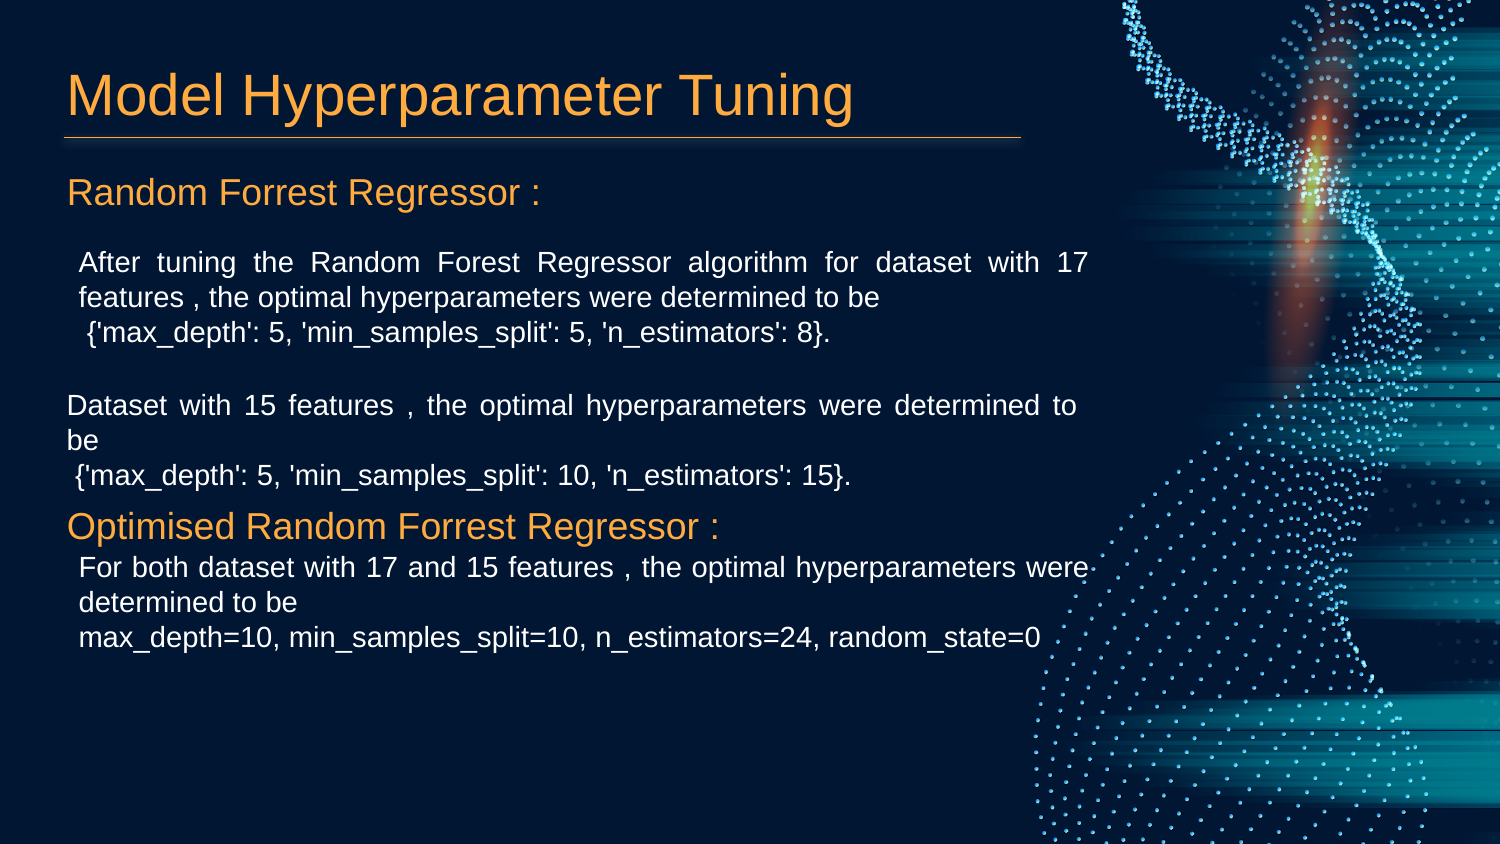

# Model Hyperparameter Tuning
Random Forrest Regressor :
After tuning the Random Forest Regressor algorithm for dataset with 17 features , the optimal hyperparameters were determined to be
 {'max_depth': 5, 'min_samples_split': 5, 'n_estimators': 8}.
Dataset with 15 features , the optimal hyperparameters were determined to be
 {'max_depth': 5, 'min_samples_split': 10, 'n_estimators': 15}.
Optimised Random Forrest Regressor :
For both dataset with 17 and 15 features , the optimal hyperparameters were determined to be
max_depth=10, min_samples_split=10, n_estimators=24, random_state=0